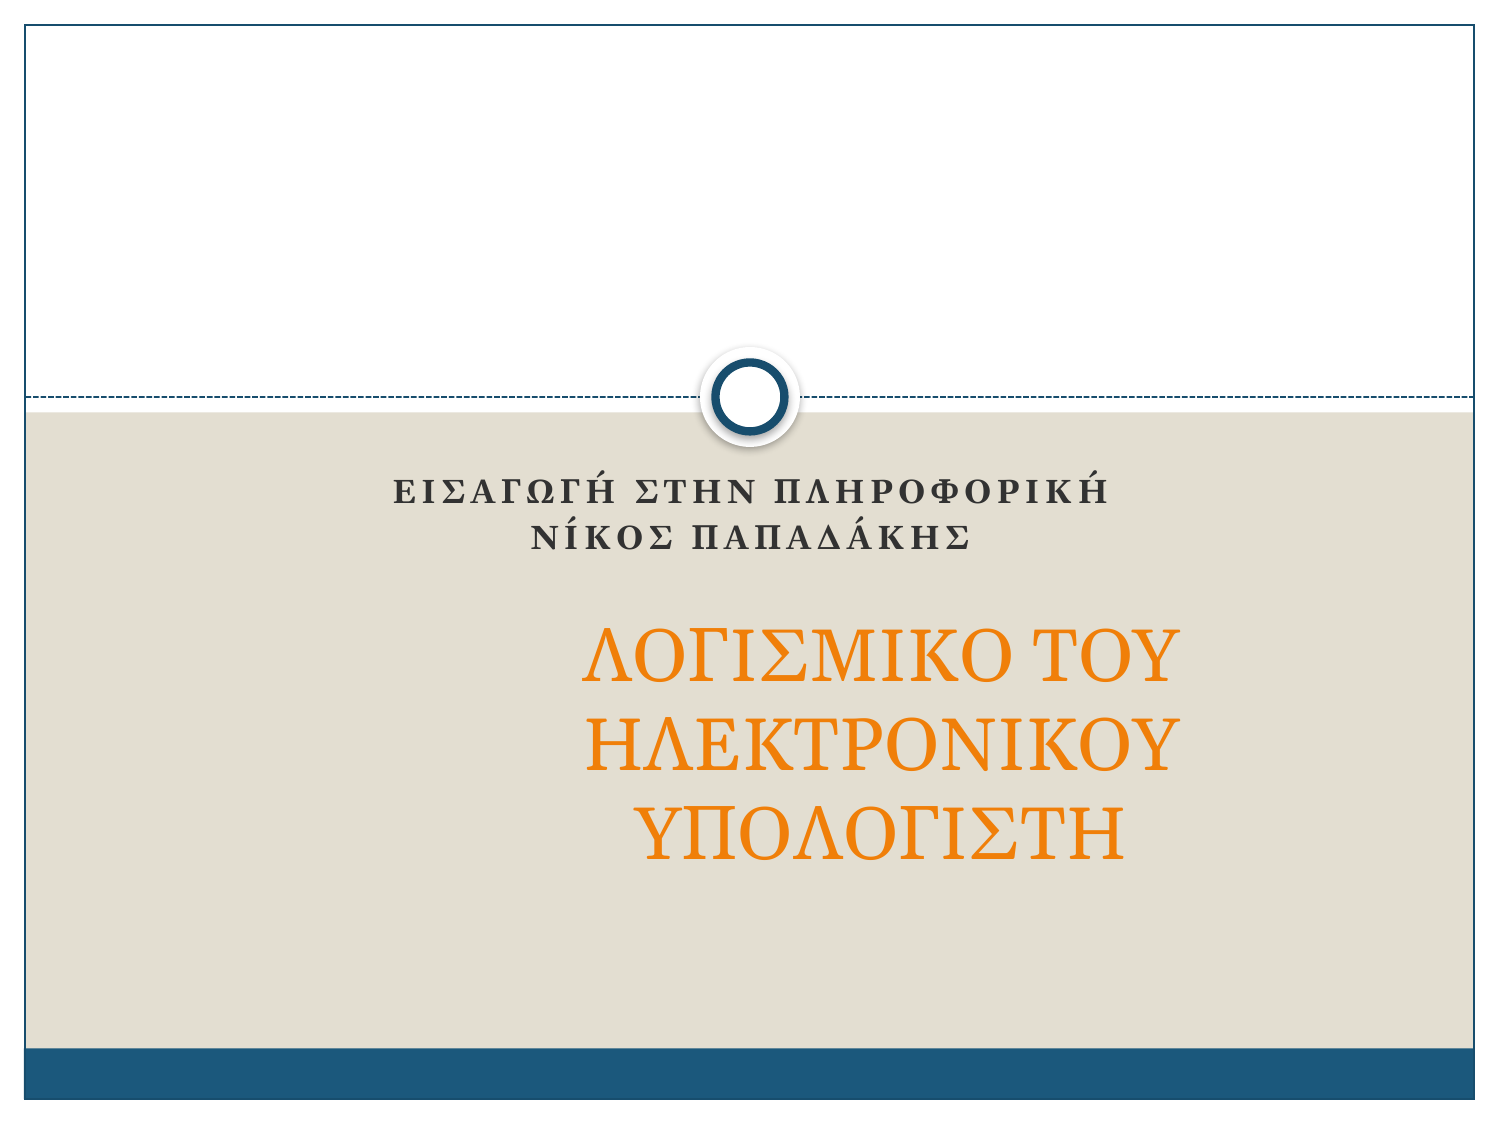

Εισαγωγή στην Πληροφορική
Νίκοσ Παπαδάκησ
# ΛΟΓΙΣΜΙΚΟ ΤΟΥ ΗΛΕΚΤΡΟΝΙΚΟΥ ΥΠΟΛΟΓΙΣΤΗ